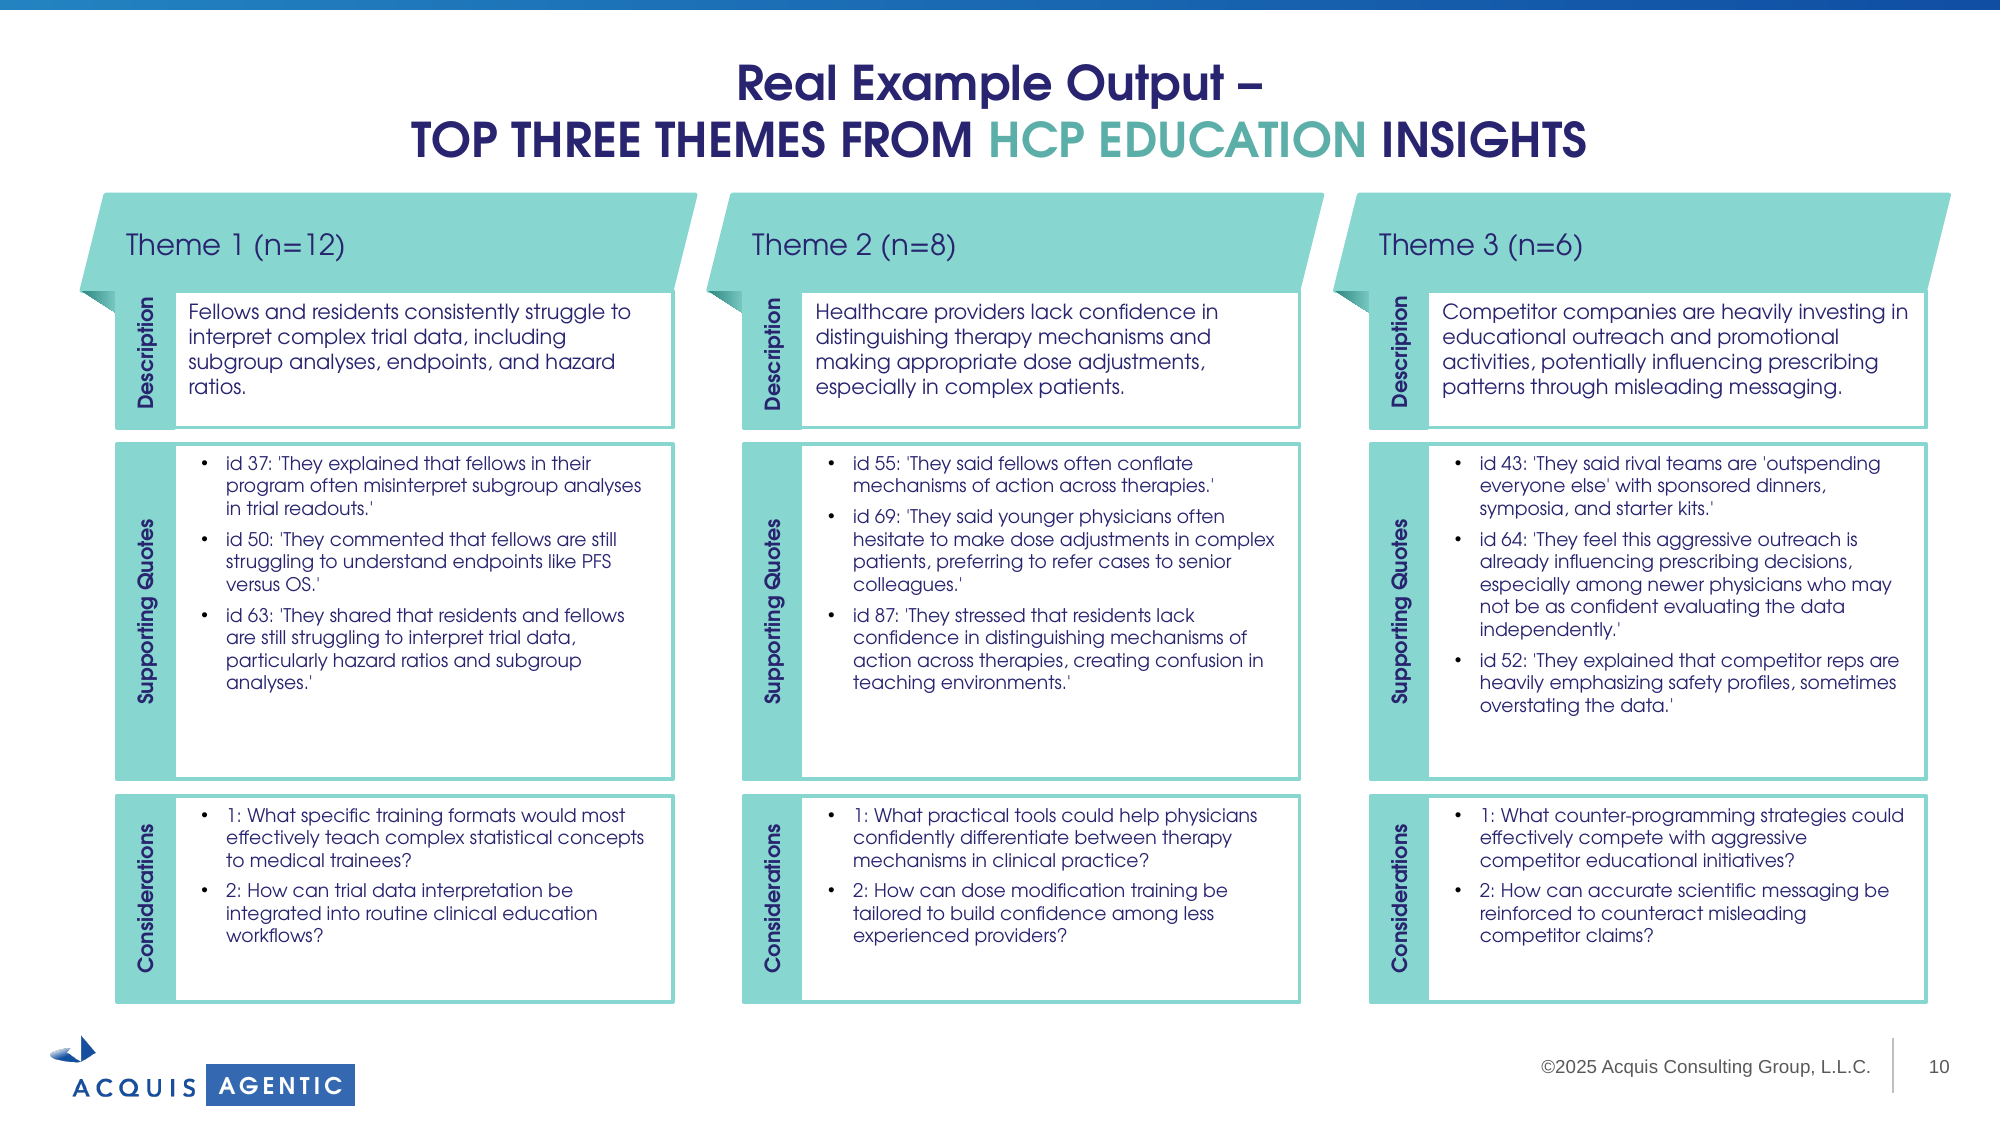

Real Example Output –
TOP THREE THEMES FROM HCP EDUCATION INSIGHTS

Theme 1 (n=12)
Theme 2 (n=8)
Theme 3 (n=6)

Fellows and residents consistently struggle to interpret complex trial data, including subgroup analyses, endpoints, and hazard ratios.

Healthcare providers lack confidence in distinguishing therapy mechanisms and making appropriate dose adjustments, especially in complex patients.

Competitor companies are heavily investing in educational outreach and promotional activities, potentially influencing prescribing patterns through misleading messaging.
Description
Description
Description
id 37: 'They explained that fellows in their program often misinterpret subgroup analyses in trial readouts.'
id 50: 'They commented that fellows are still struggling to understand endpoints like PFS versus OS.'
id 63: 'They shared that residents and fellows are still struggling to interpret trial data, particularly hazard ratios and subgroup analyses.'
id 55: 'They said fellows often conflate mechanisms of action across therapies.'
id 69: 'They said younger physicians often hesitate to make dose adjustments in complex patients, preferring to refer cases to senior colleagues.'
id 87: 'They stressed that residents lack confidence in distinguishing mechanisms of action across therapies, creating confusion in teaching environments.'
id 43: 'They said rival teams are 'outspending everyone else' with sponsored dinners, symposia, and starter kits.'
id 64: 'They feel this aggressive outreach is already influencing prescribing decisions, especially among newer physicians who may not be as confident evaluating the data independently.'
id 52: 'They explained that competitor reps are heavily emphasizing safety profiles, sometimes overstating the data.'
Supporting Quotes
Supporting Quotes
Supporting Quotes
1: What specific training formats would most effectively teach complex statistical concepts to medical trainees?
2: How can trial data interpretation be integrated into routine clinical education workflows?
1: What practical tools could help physicians confidently differentiate between therapy mechanisms in clinical practice?
2: How can dose modification training be tailored to build confidence among less experienced providers?
1: What counter-programming strategies could effectively compete with aggressive competitor educational initiatives?
2: How can accurate scientific messaging be reinforced to counteract misleading competitor claims?
Considerations
Considerations
Considerations
AGENTIC